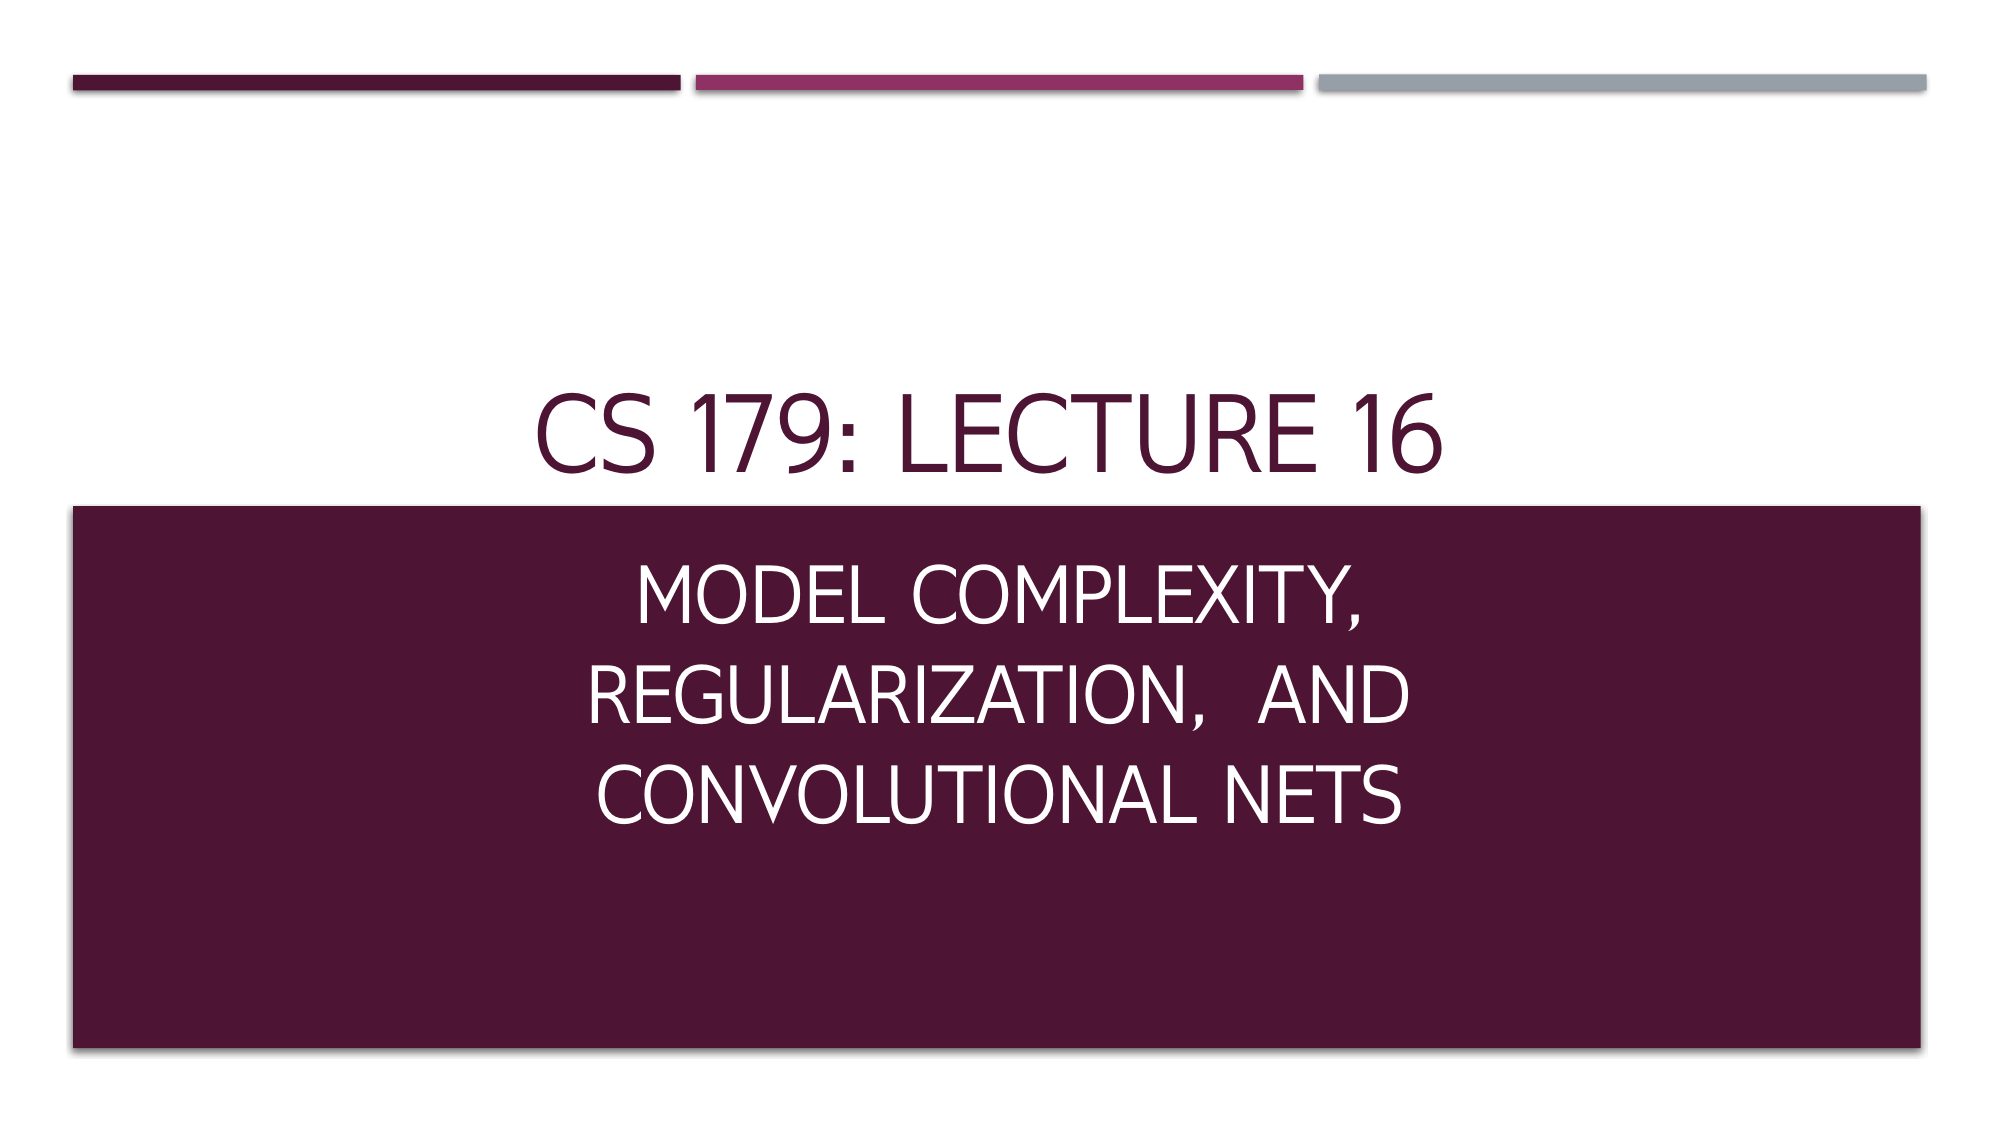

# CS 179: Lecture 16
Model Complexity, Regularization,  and Convolutional Nets